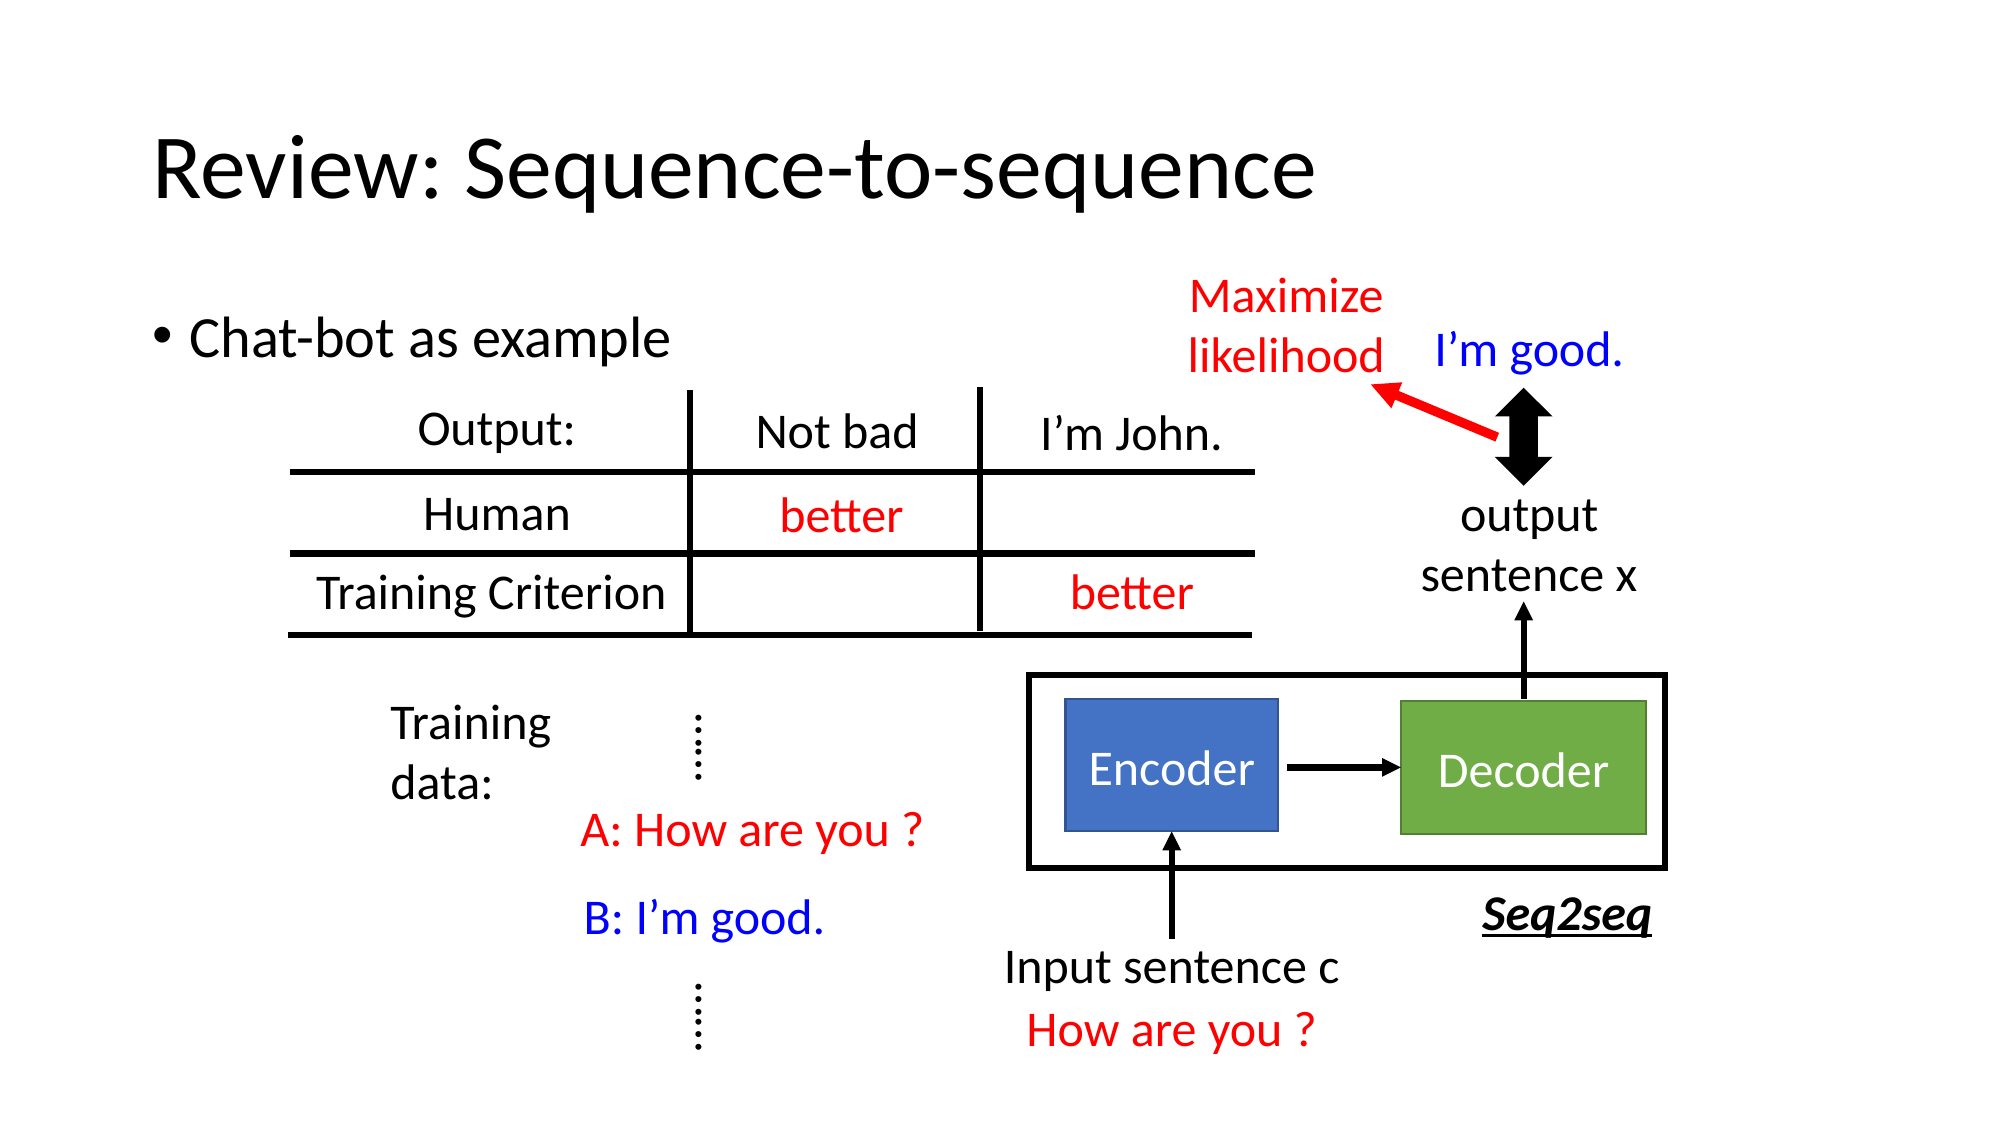

# Review: Sequence-to-sequence
Maximize likelihood
Chat-bot as example
I’m good.
Output:

Not bad
I’m John.
Human
output sentence x
better
Training Criterion
better

Training data:
……
A: How are you ?
B: I’m good.
……
Encoder
Decoder
Seq2seq
Input sentence c
How are you ?